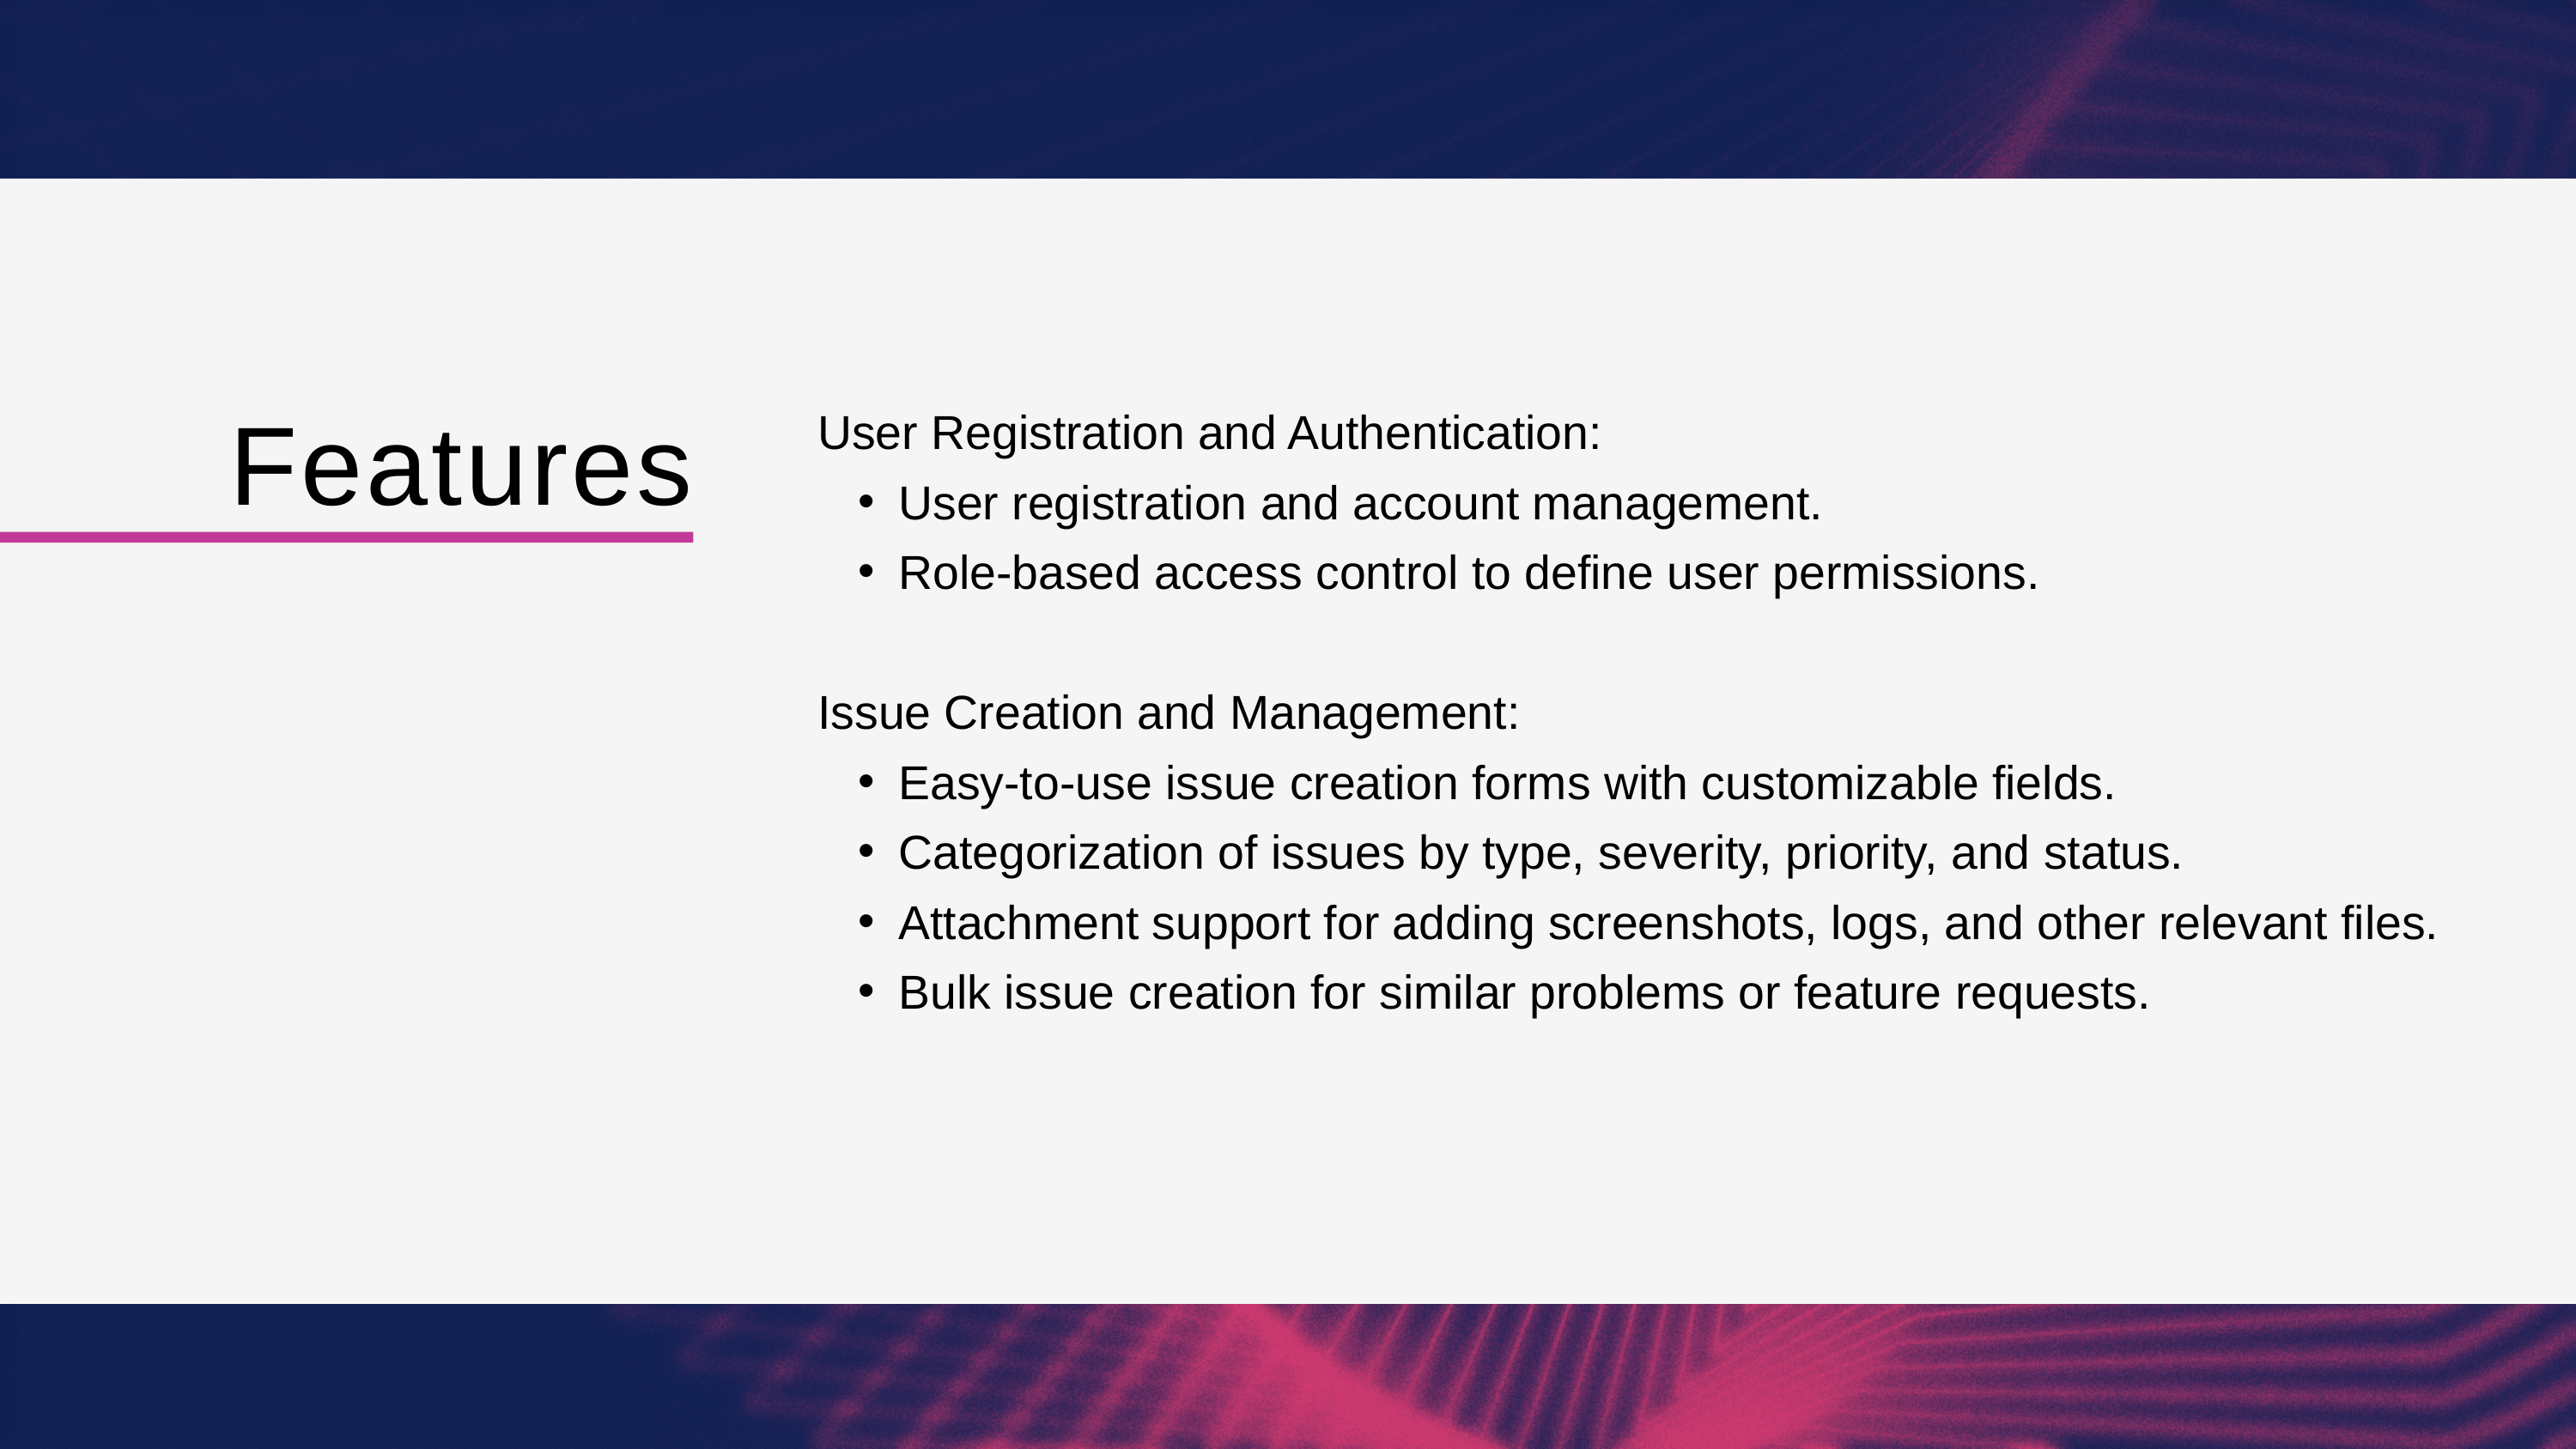

User Registration and Authentication:
User registration and account management.
Role-based access control to define user permissions.

Issue Creation and Management:
Easy-to-use issue creation forms with customizable fields.
Categorization of issues by type, severity, priority, and status.
Attachment support for adding screenshots, logs, and other relevant files.
Bulk issue creation for similar problems or feature requests.

Features